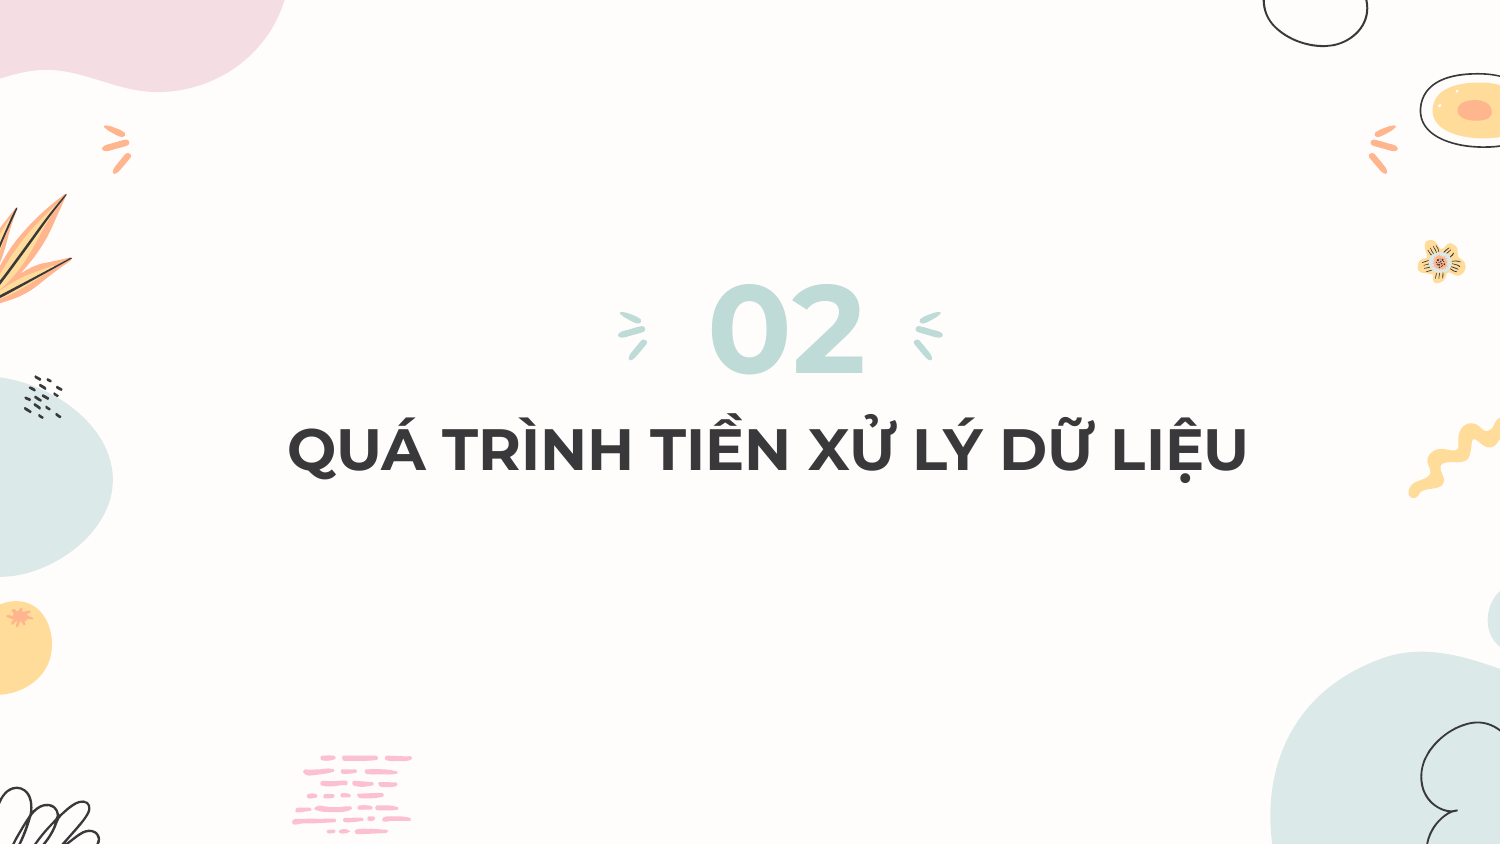

02

# QUÁ TRÌNH TIỀN XỬ LÝ DỮ LIỆU